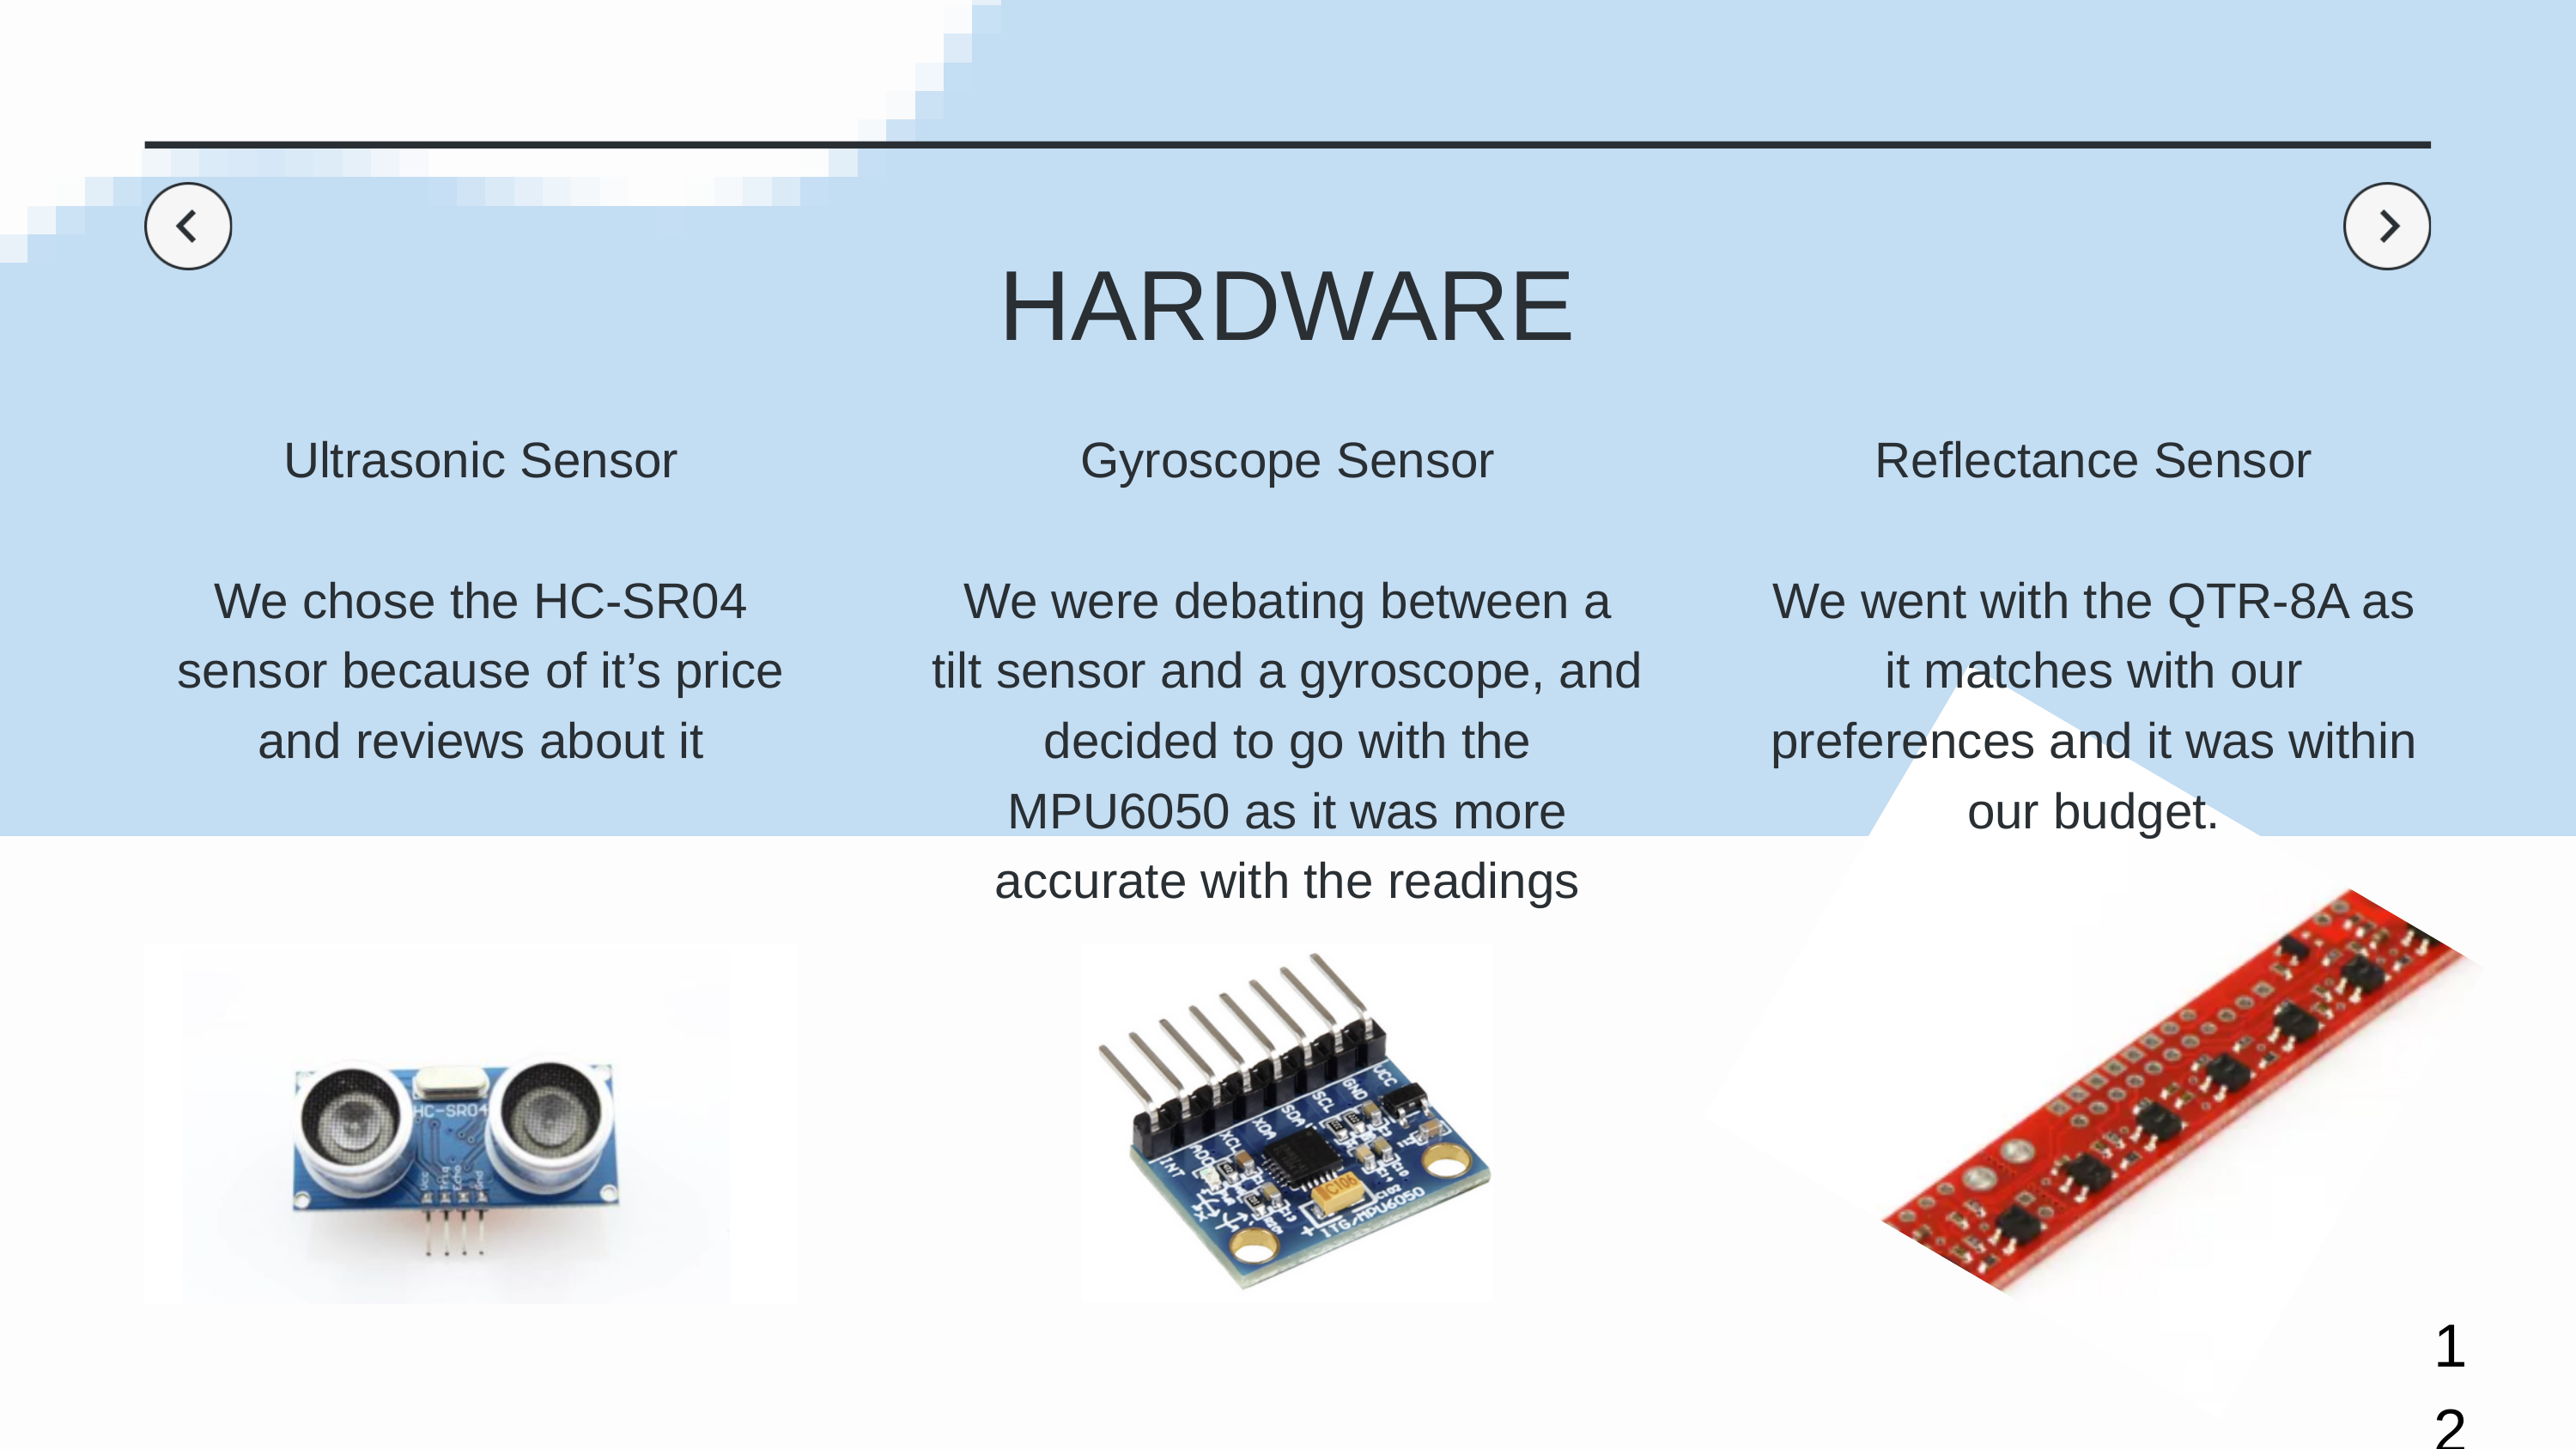

HARDWARE
Ultrasonic Sensor

We chose the HC-SR04 sensor because of it’s price and reviews about it

Gyroscope Sensor

We were debating between a tilt sensor and a gyroscope, and decided to go with the MPU6050 as it was more accurate with the readings

Reflectance Sensor

We went with the QTR-8A as it matches with our preferences and it was within our budget.

12